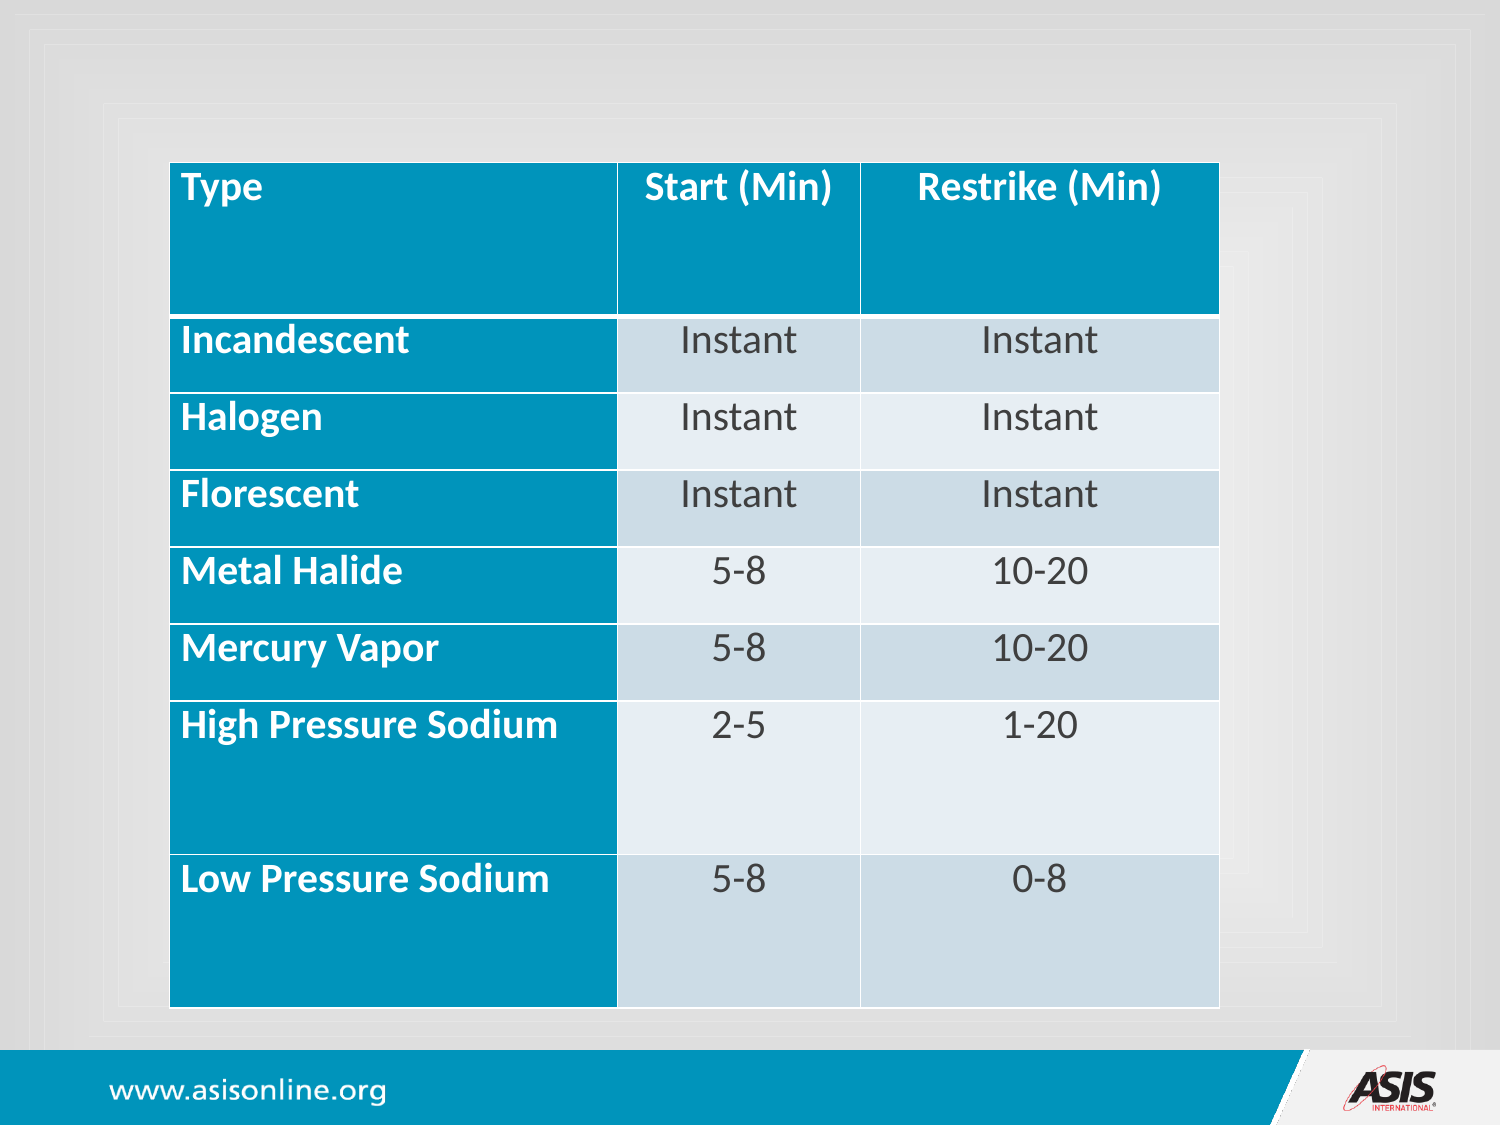

| Type | Start (Min) | Restrike (Min) |
| --- | --- | --- |
| Incandescent | Instant | Instant |
| Halogen | Instant | Instant |
| Florescent | Instant | Instant |
| Metal Halide | 5-8 | 10-20 |
| Mercury Vapor | 5-8 | 10-20 |
| High Pressure Sodium | 2-5 | 1-20 |
| Low Pressure Sodium | 5-8 | 0-8 |